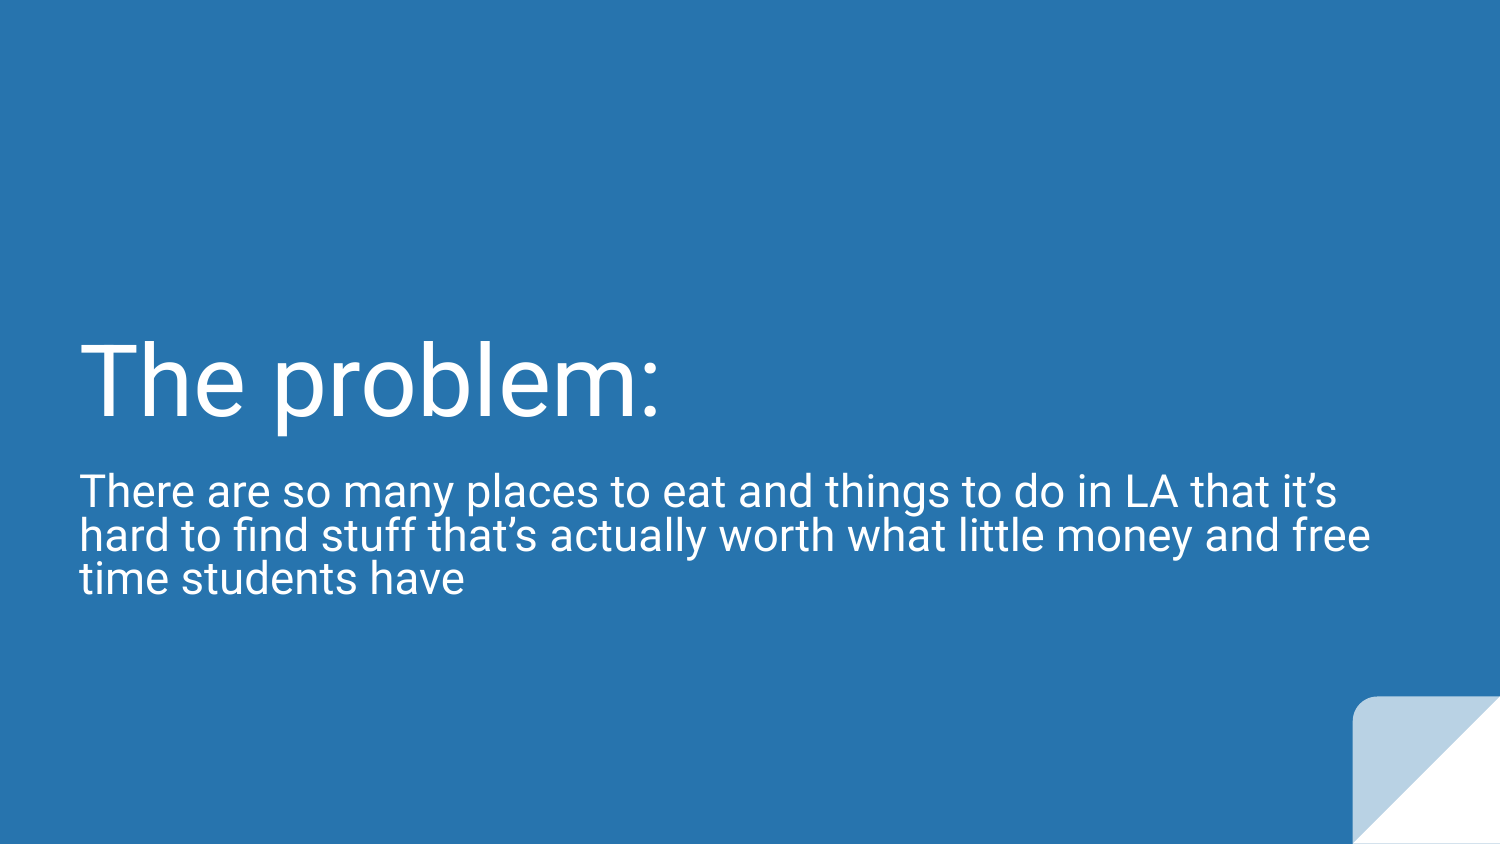

# The problem:
There are so many places to eat and things to do in LA that it’s hard to find stuff that’s actually worth what little money and free time students have